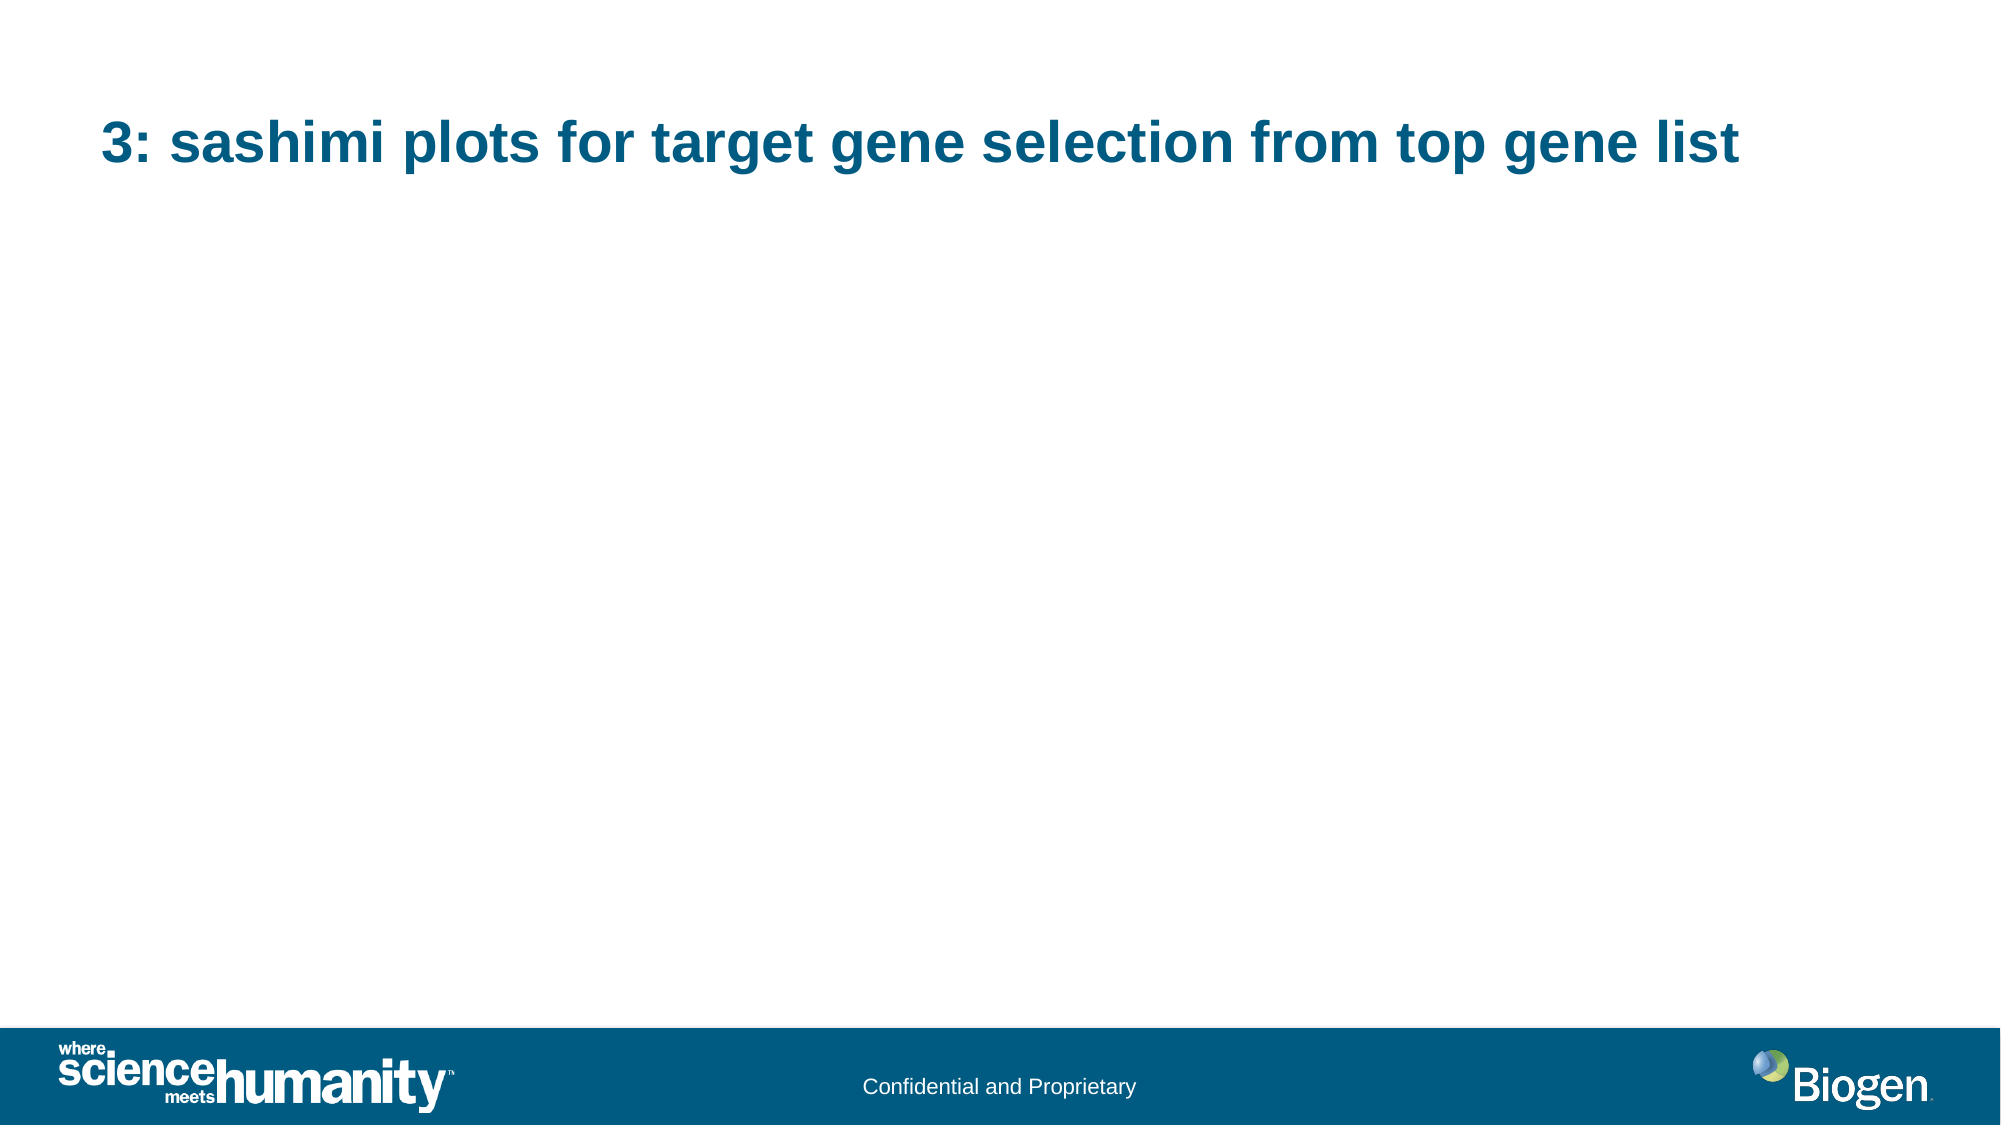

3: sashimi plots for target gene selection from top gene list